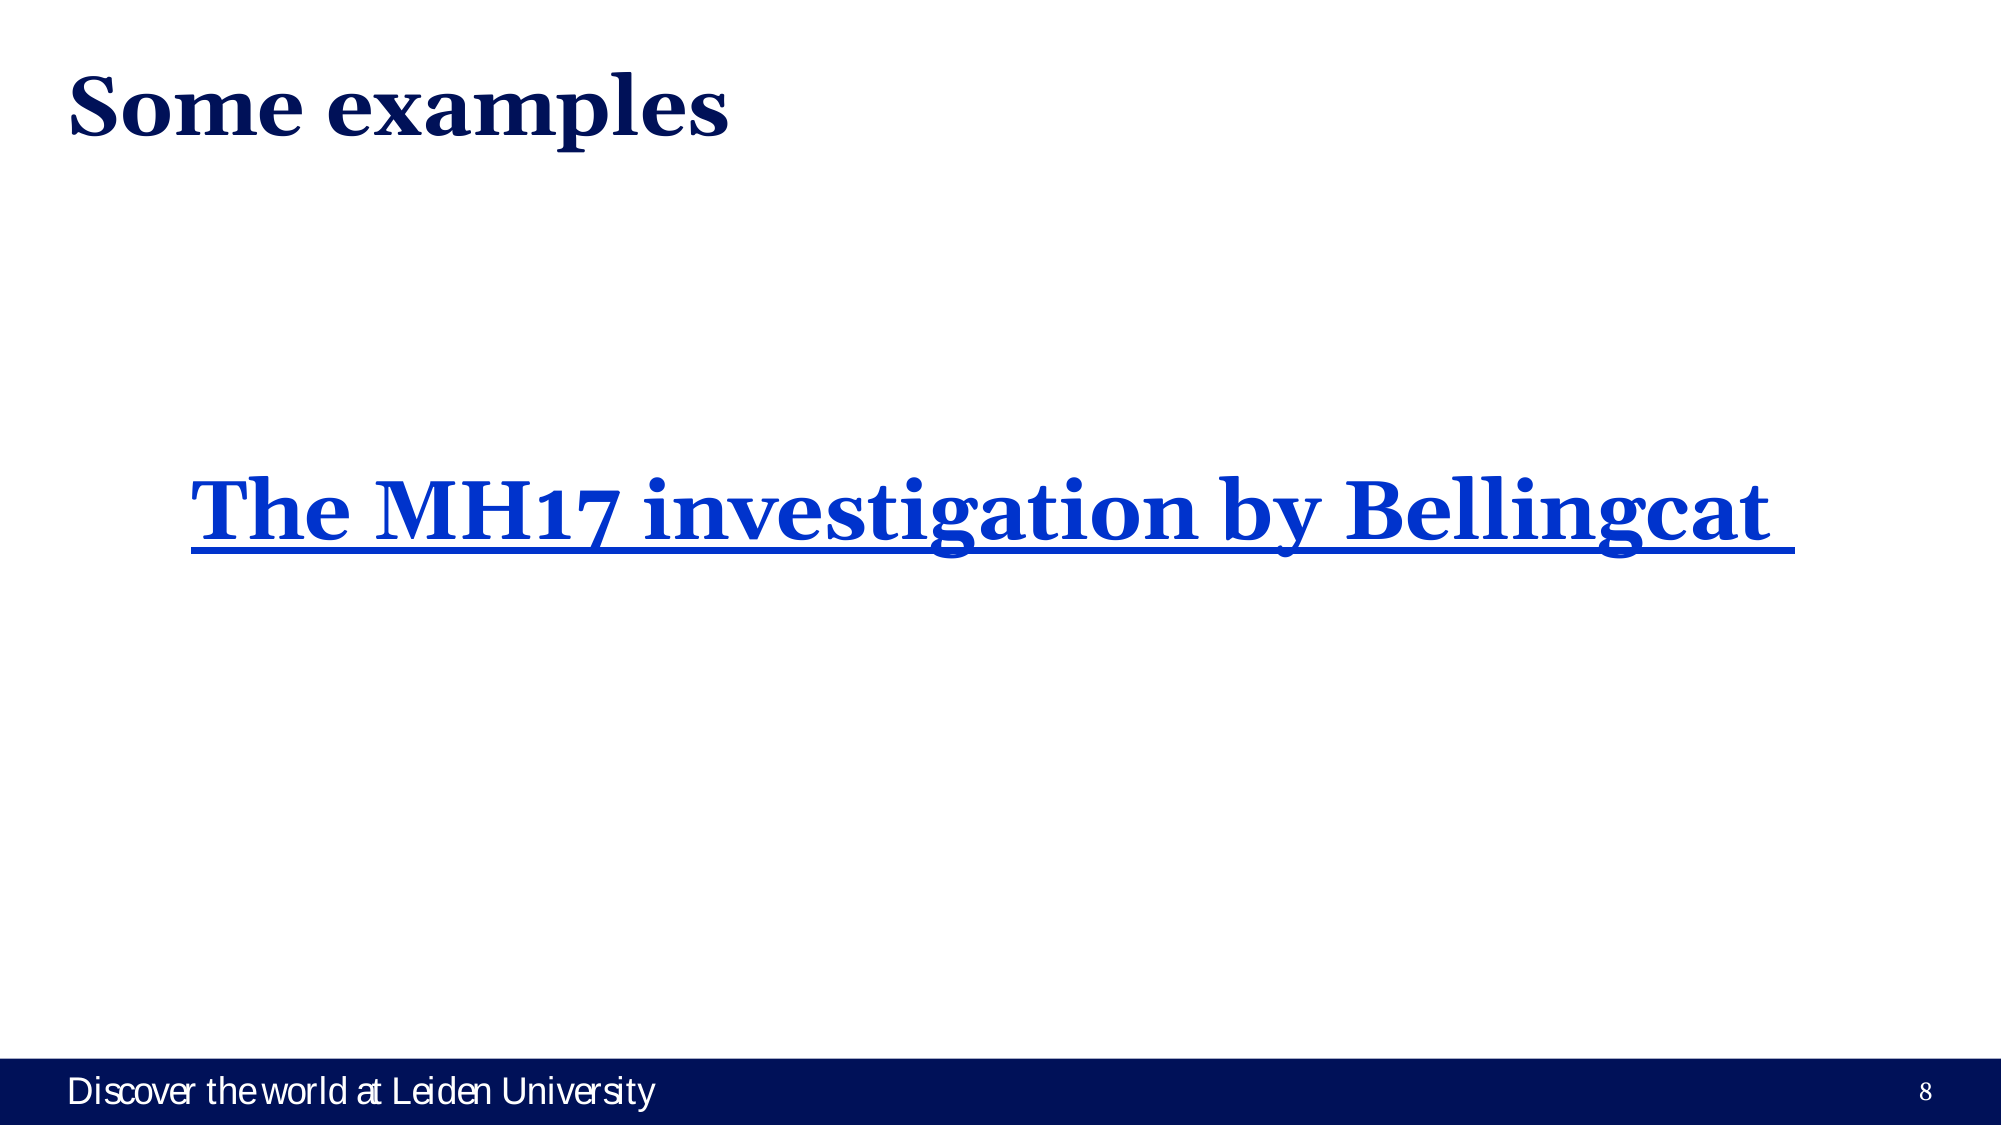

# Some examples
The MH17 investigation by Bellingcat
8